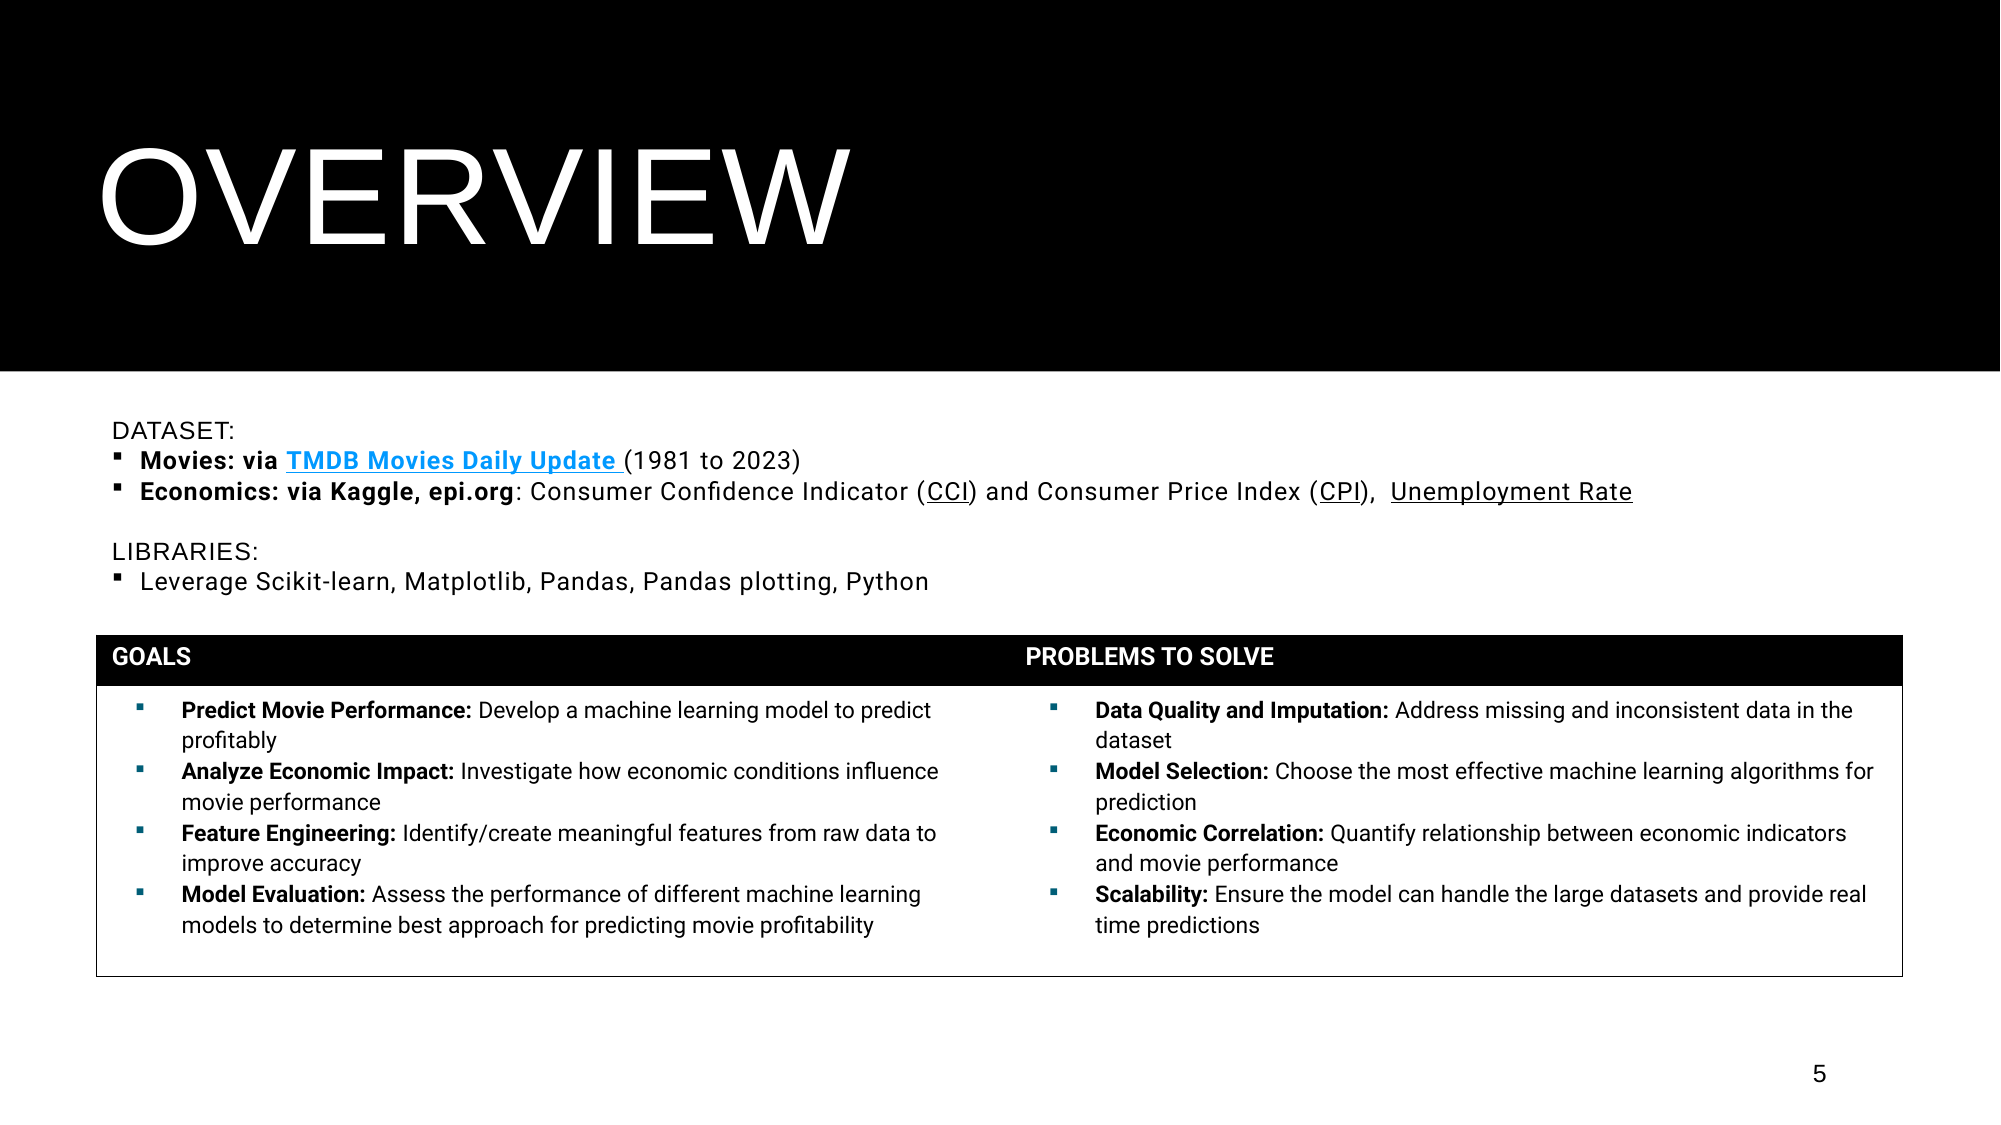

# Overview
DATASET:
Movies: via TMDB Movies Daily Update (1981 to 2023)
Economics: via Kaggle, epi.org: Consumer Confidence Indicator (CCI) and Consumer Price Index (CPI),  Unemployment Rate

LIBRARIES:
Leverage Scikit-learn, Matplotlib, Pandas, Pandas plotting, Python

| GOALS | PROBLEMS TO SOLVE |
| --- | --- |
| Predict Movie Performance: Develop a machine learning model to predict profitably Analyze Economic Impact: Investigate how economic conditions influence movie performance Feature Engineering: Identify/create meaningful features from raw data to improve accuracy Model Evaluation: Assess the performance of different machine learning models to determine best approach for predicting movie profitability | Data Quality and Imputation: Address missing and inconsistent data in the dataset Model Selection: Choose the most effective machine learning algorithms for prediction Economic Correlation: Quantify relationship between economic indicators and movie performance Scalability: Ensure the model can handle the large datasets and provide real time predictions |
5